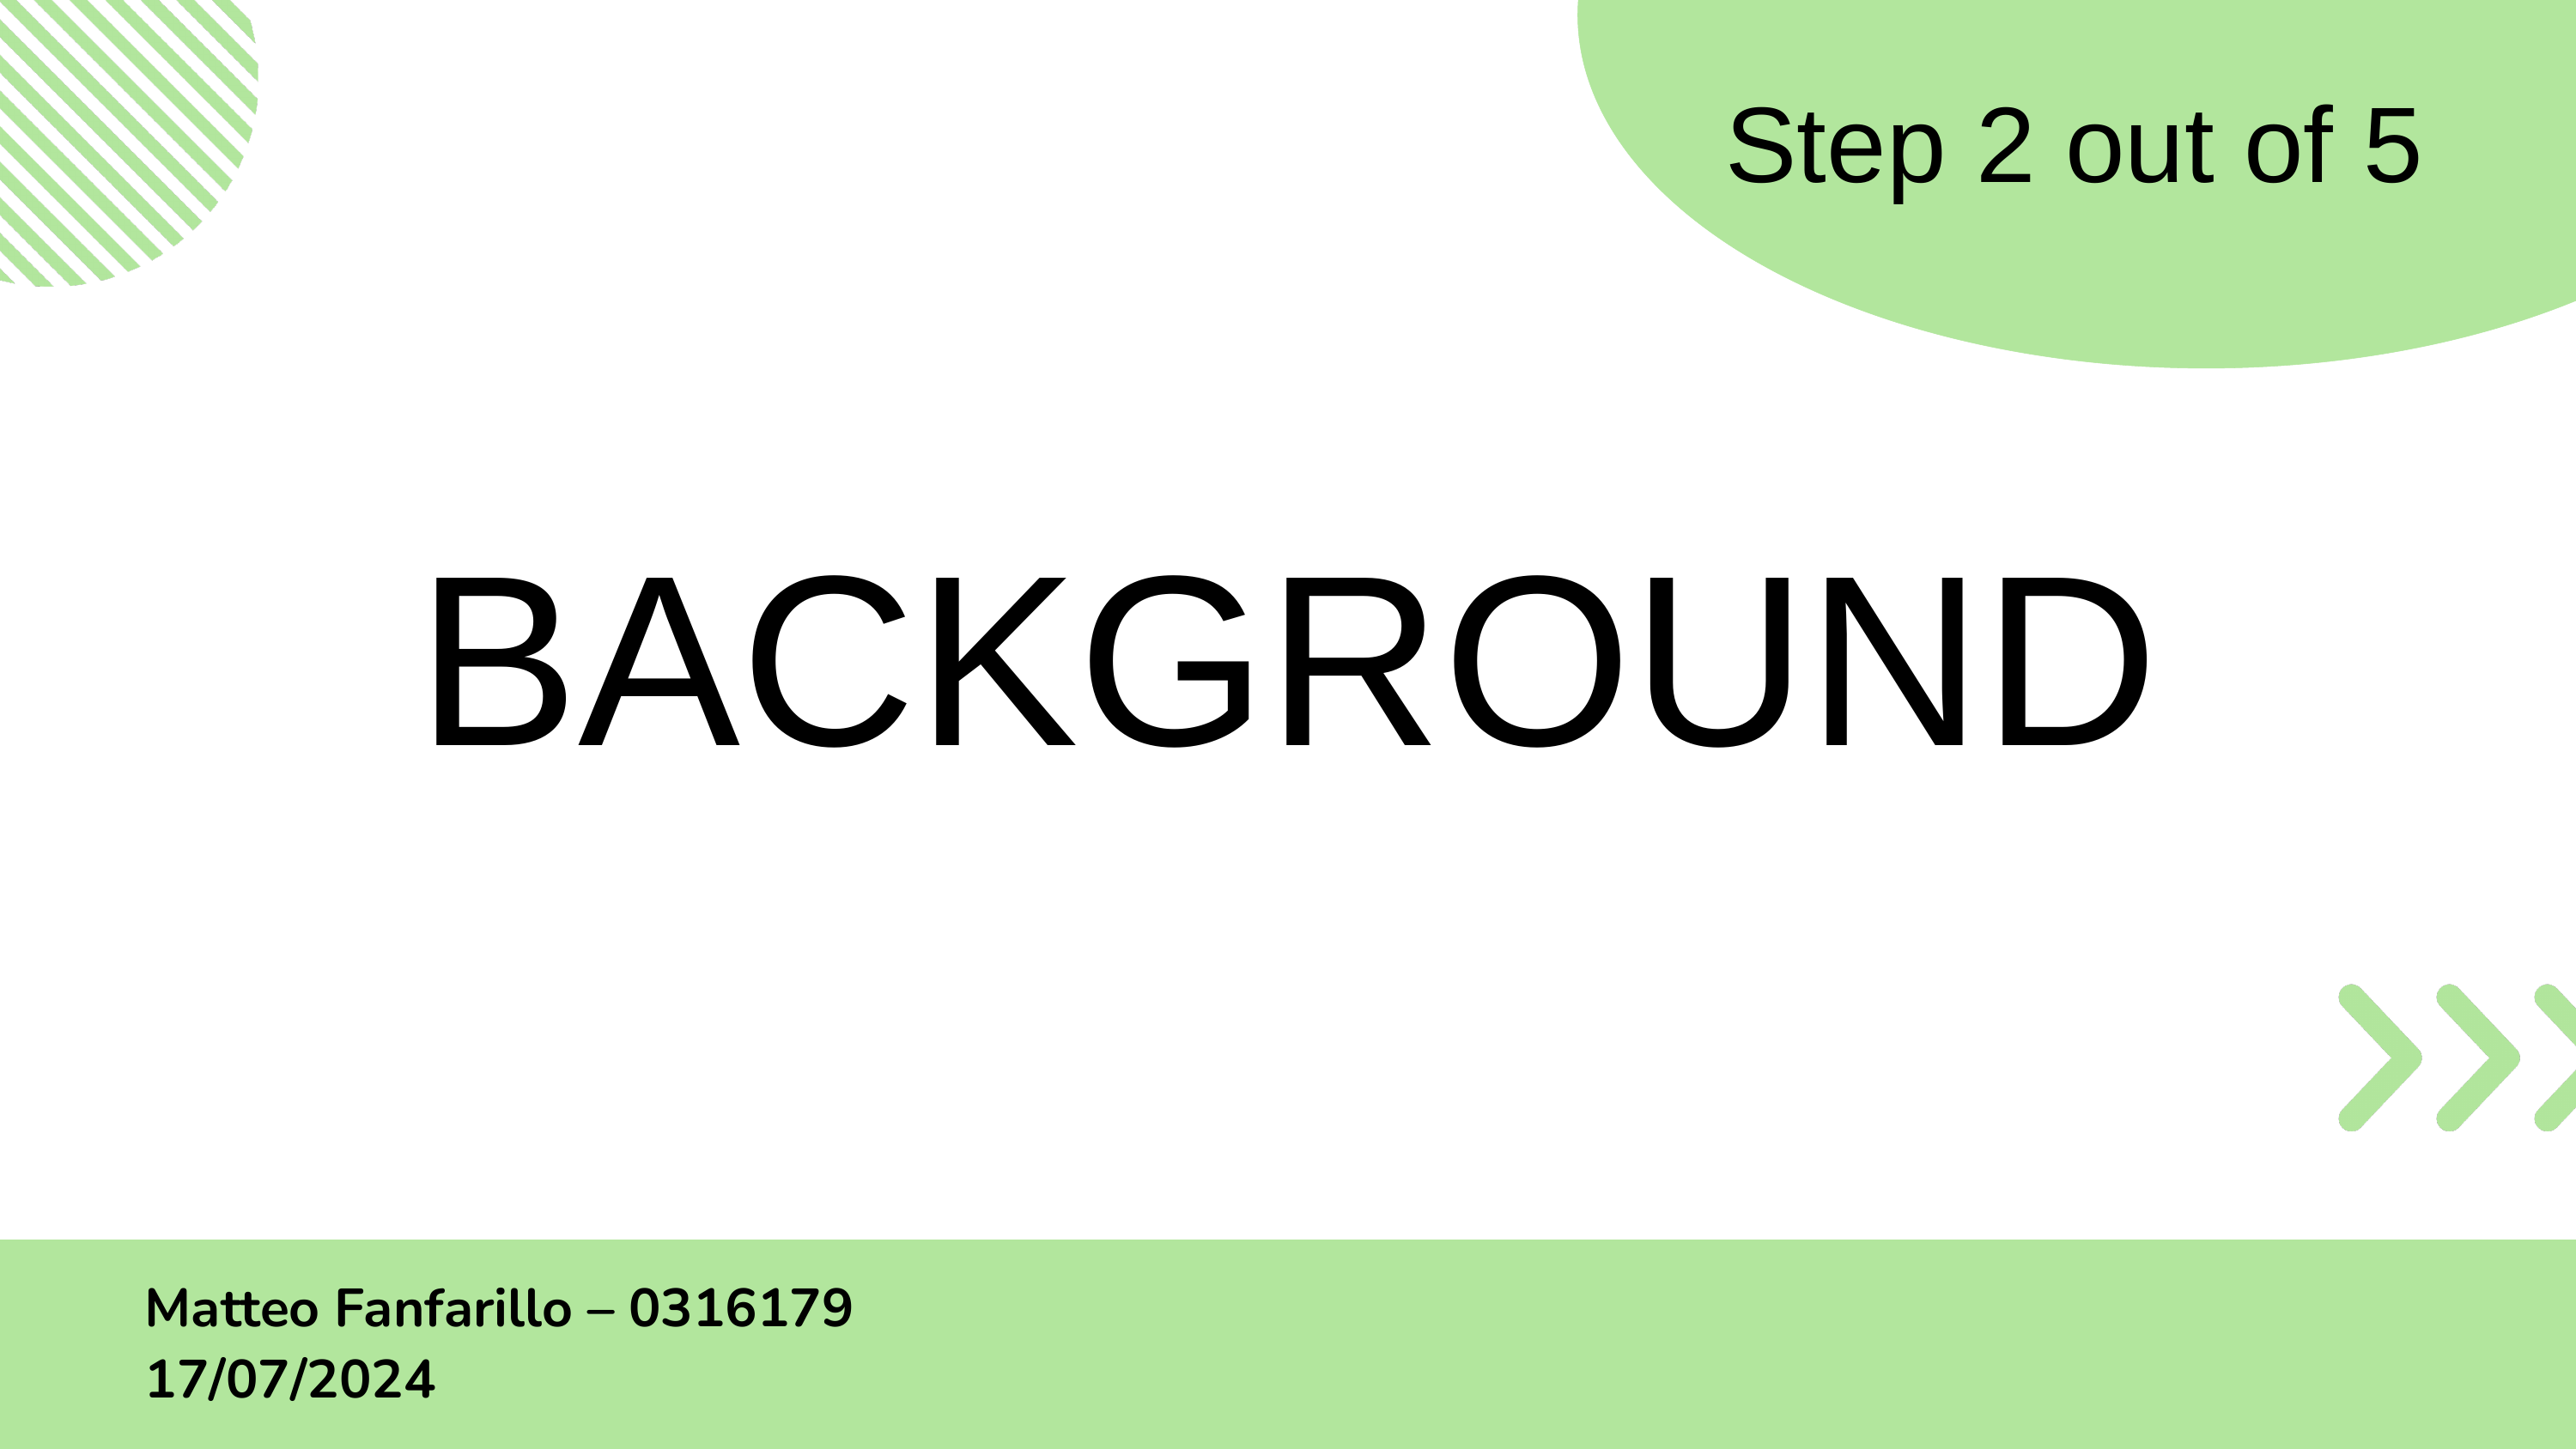

Step 2 out of 5

BACKGROUND

Matteo Fanfarillo – 0316179
17/07/2024